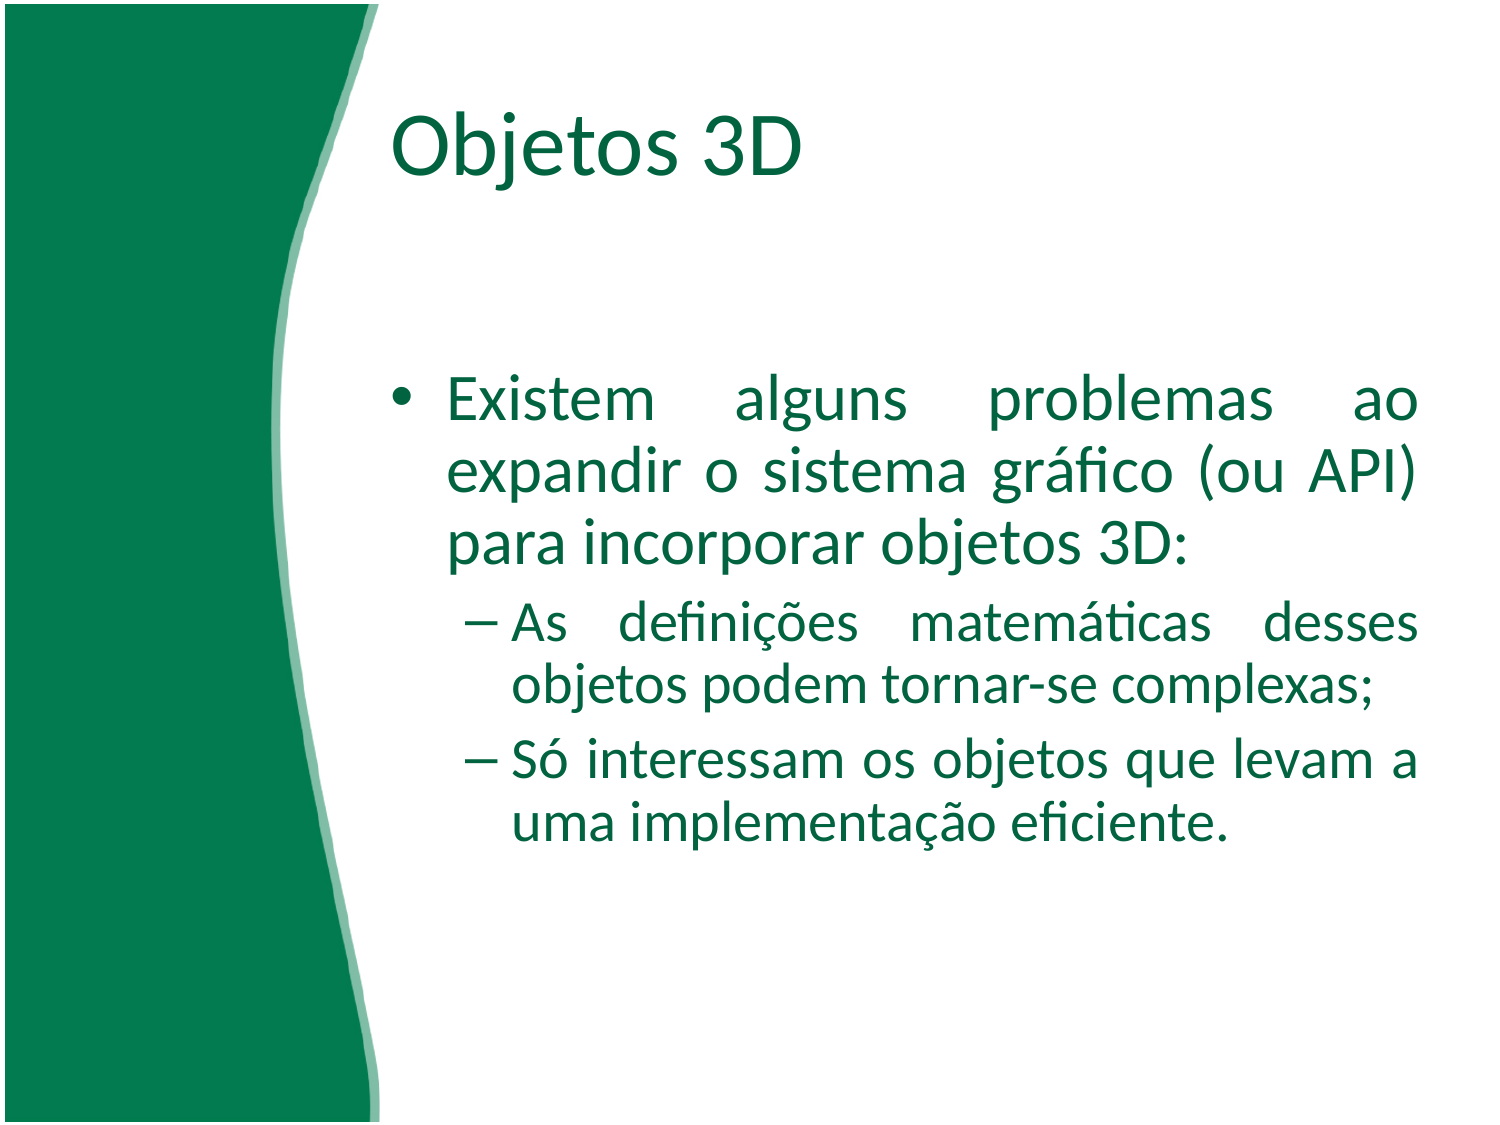

# Objetos 3D

Existem alguns problemas ao expandir o sistema gráfico (ou API) para incorporar objetos 3D:
As definições matemáticas desses objetos podem tornar-se complexas;
Só interessam os objetos que levam a uma implementação eficiente.